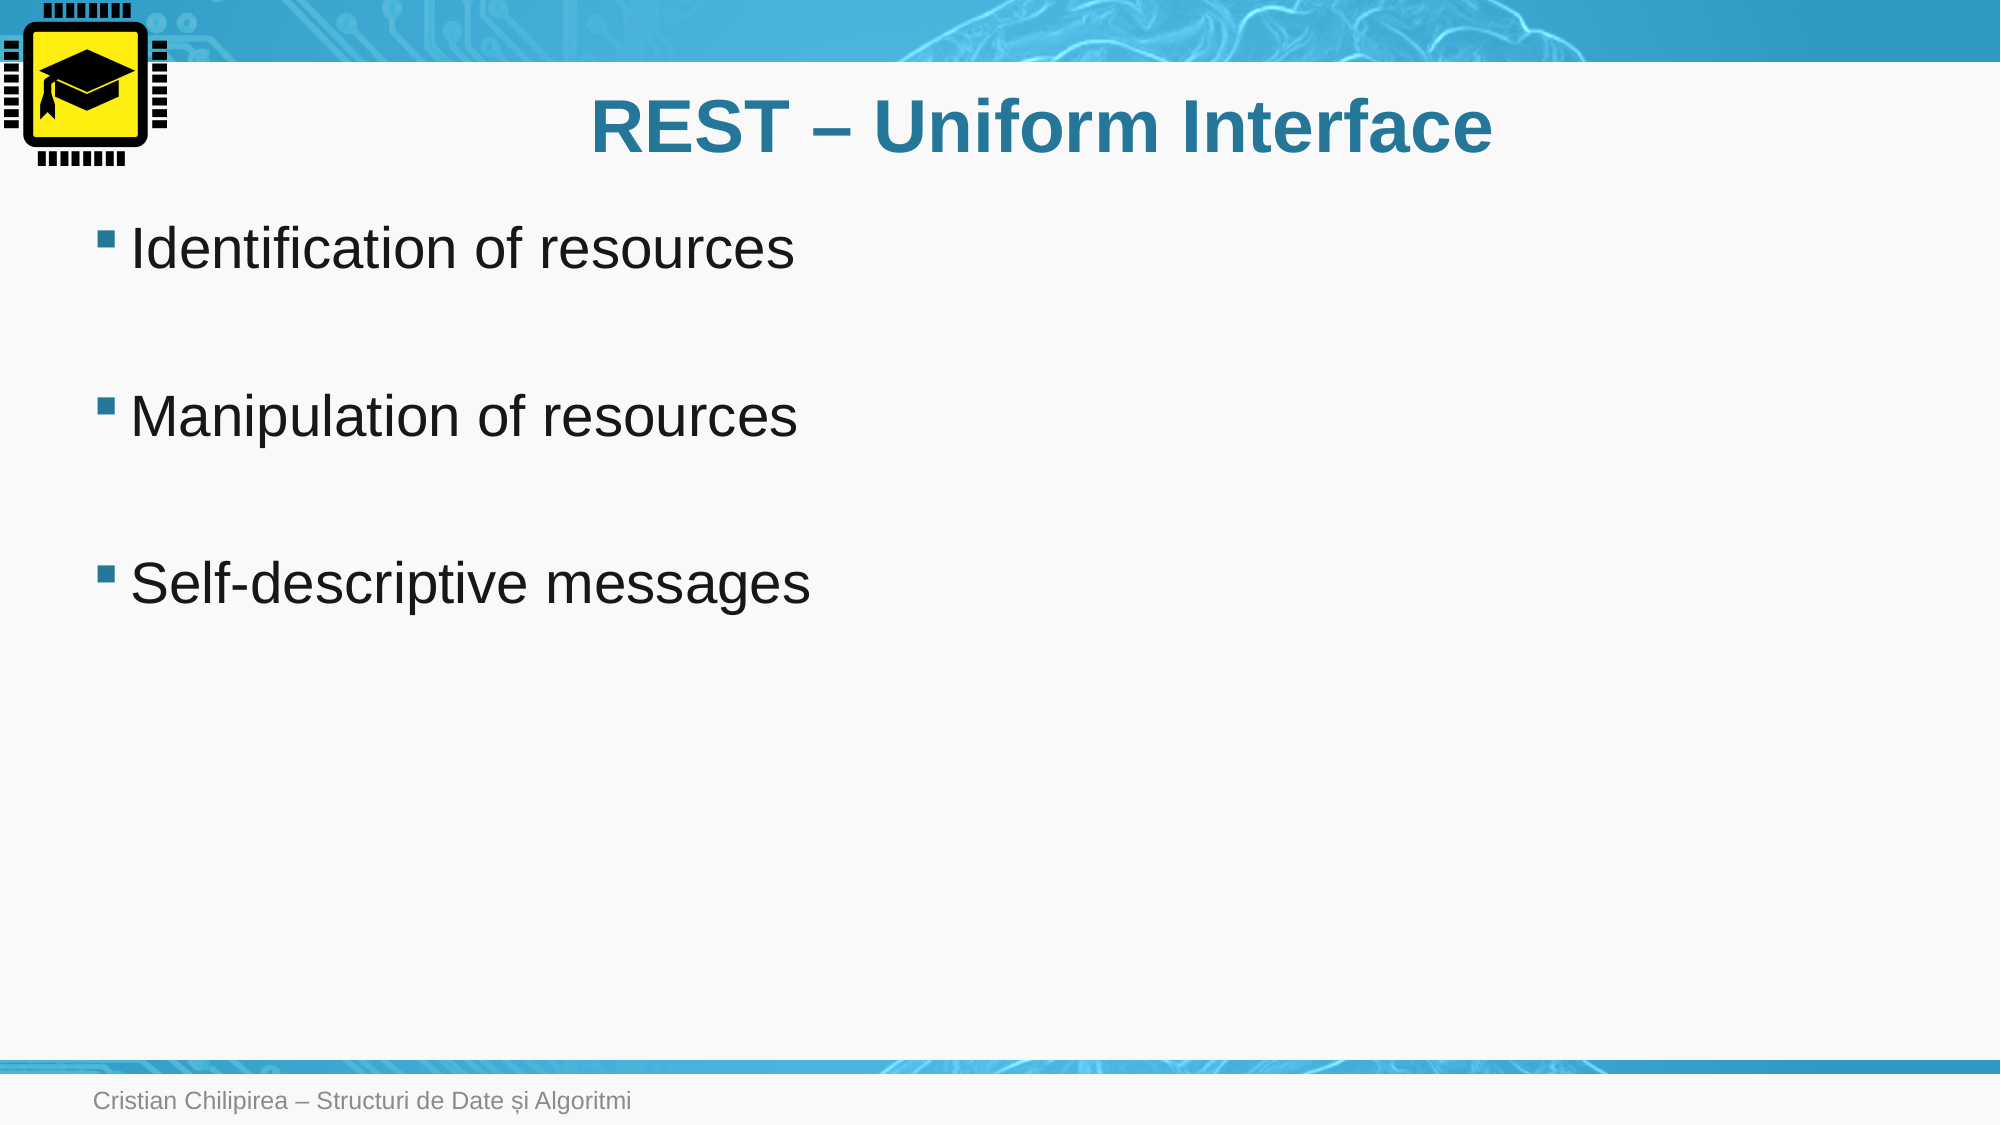

# REST – Uniform Interface
Identification of resources

Manipulation of resources

Self-descriptive messages

Cristian Chilipirea – Structuri de Date și Algoritmi